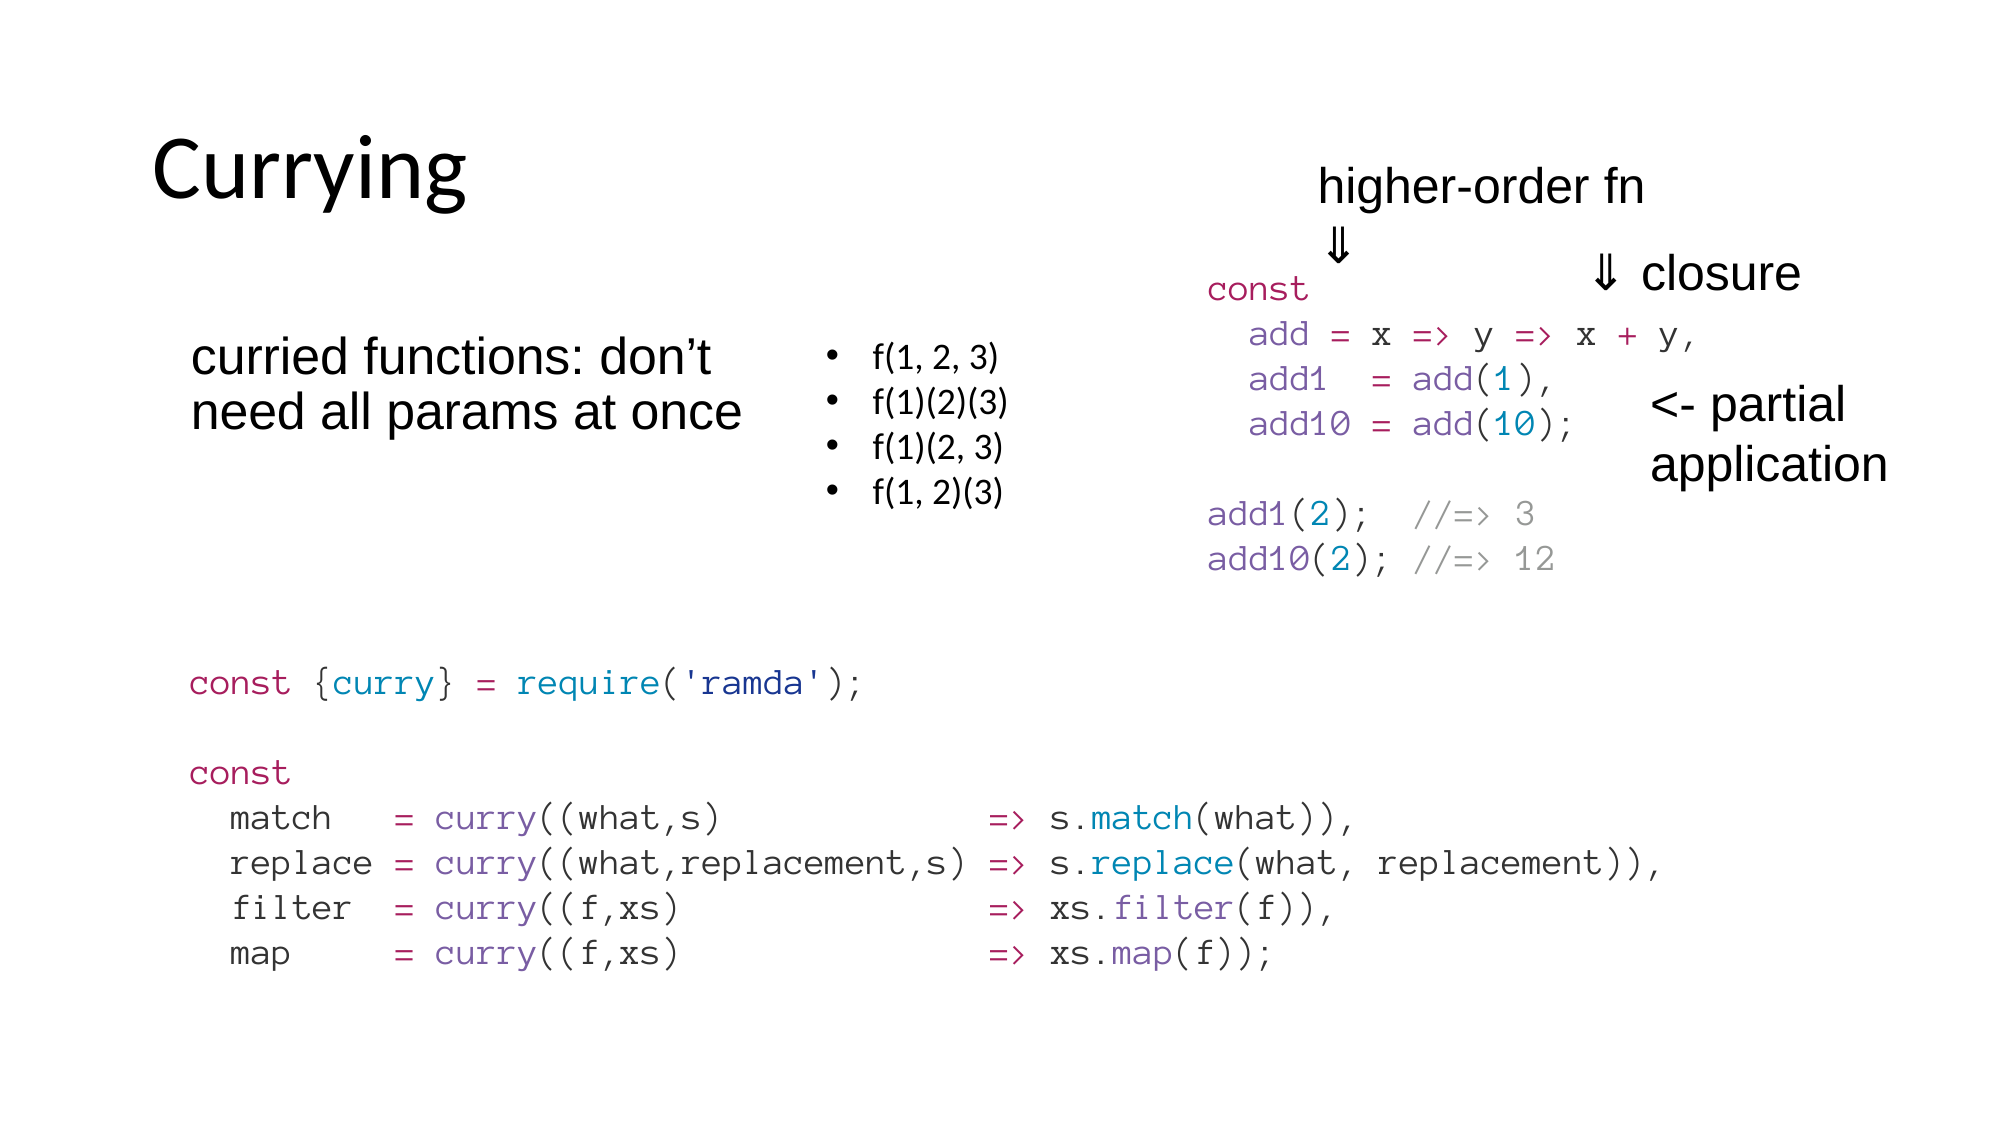

# Currying
higher-order fn ⇓
⇓ closure
const
  add = x => y => x + y,
  add1  = add(1),
  add10 = add(10);

add1(2);  //=> 3
add10(2); //=> 12

curried functions: don’t need all params at once
f(1, 2, 3)
f(1)(2)(3)
f(1)(2, 3)
f(1, 2)(3)

<- partial application
const {curry} = require('ramda');

const
  match   = curry((what,s)             => s.match(what)),
  replace = curry((what,replacement,s) => s.replace(what, replacement)),
  filter  = curry((f,xs)               => xs.filter(f)),
  map     = curry((f,xs)               => xs.map(f));